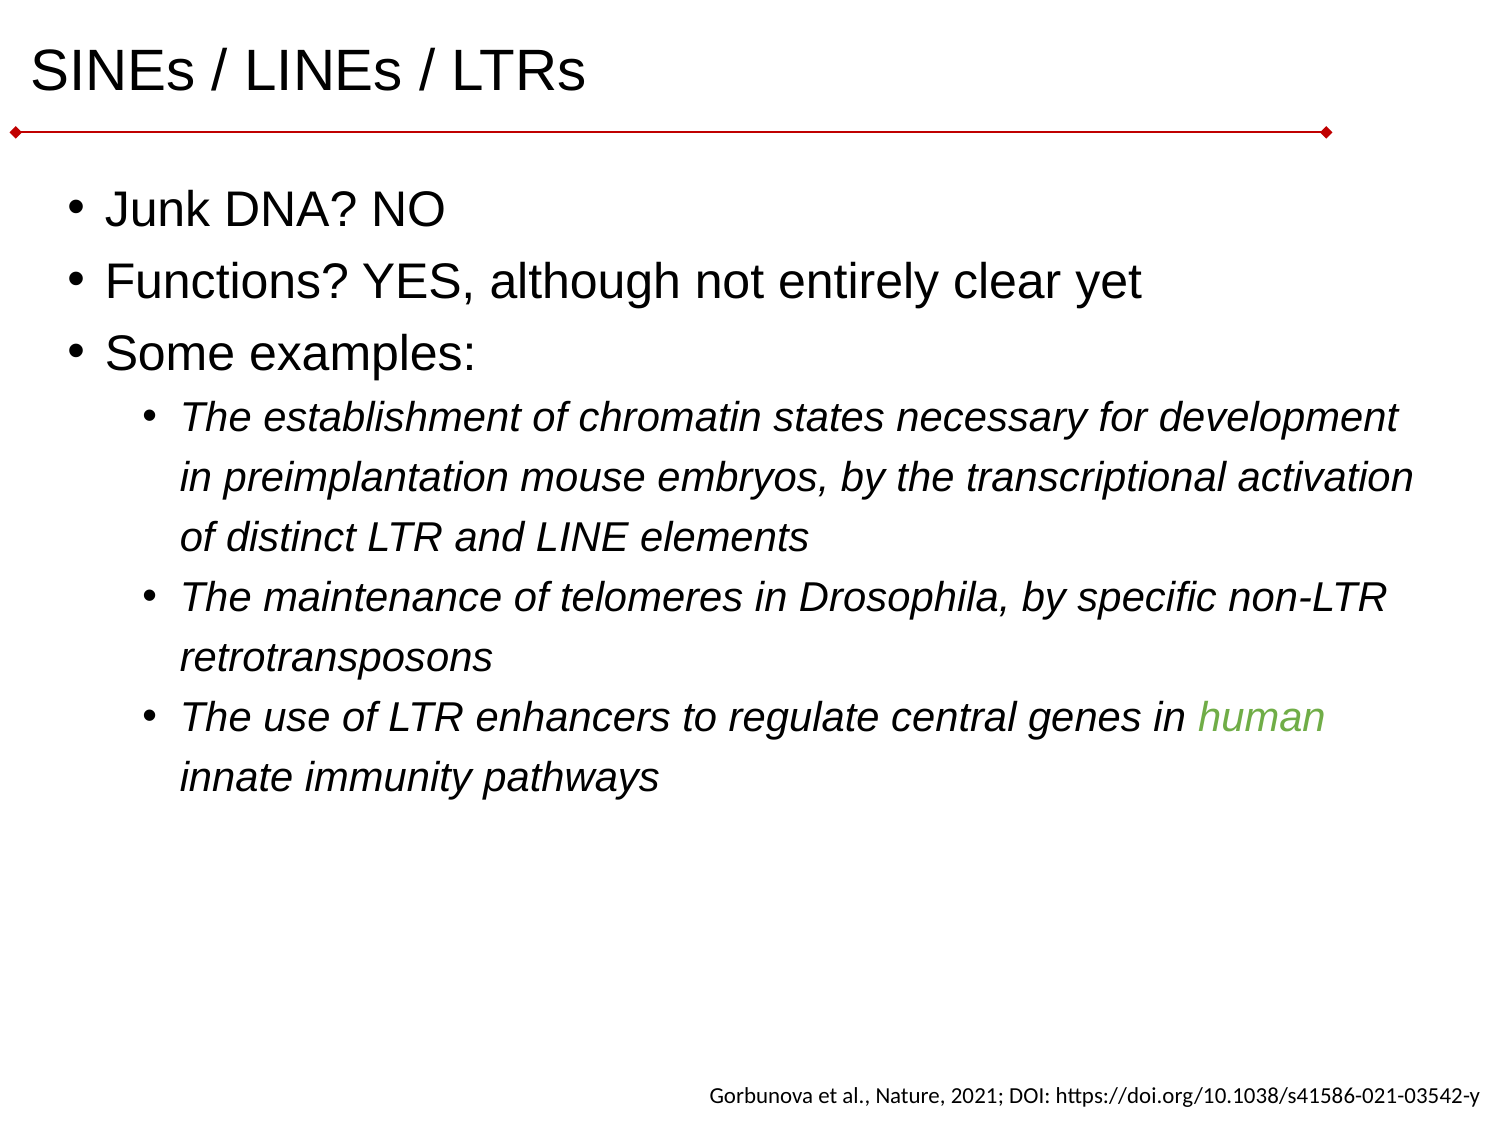

# SINEs / LINEs / LTRs
Junk DNA? NO
Functions? YES, although not entirely clear yet
Some examples:
The establishment of chromatin states necessary for development in preimplantation mouse embryos, by the transcriptional activation of distinct LTR and LINE elements
The maintenance of telomeres in Drosophila, by specific non-LTR retrotransposons
The use of LTR enhancers to regulate central genes in human innate immunity pathways
Gorbunova et al., Nature, 2021; DOI: https://doi.org/10.1038/s41586-021-03542-y